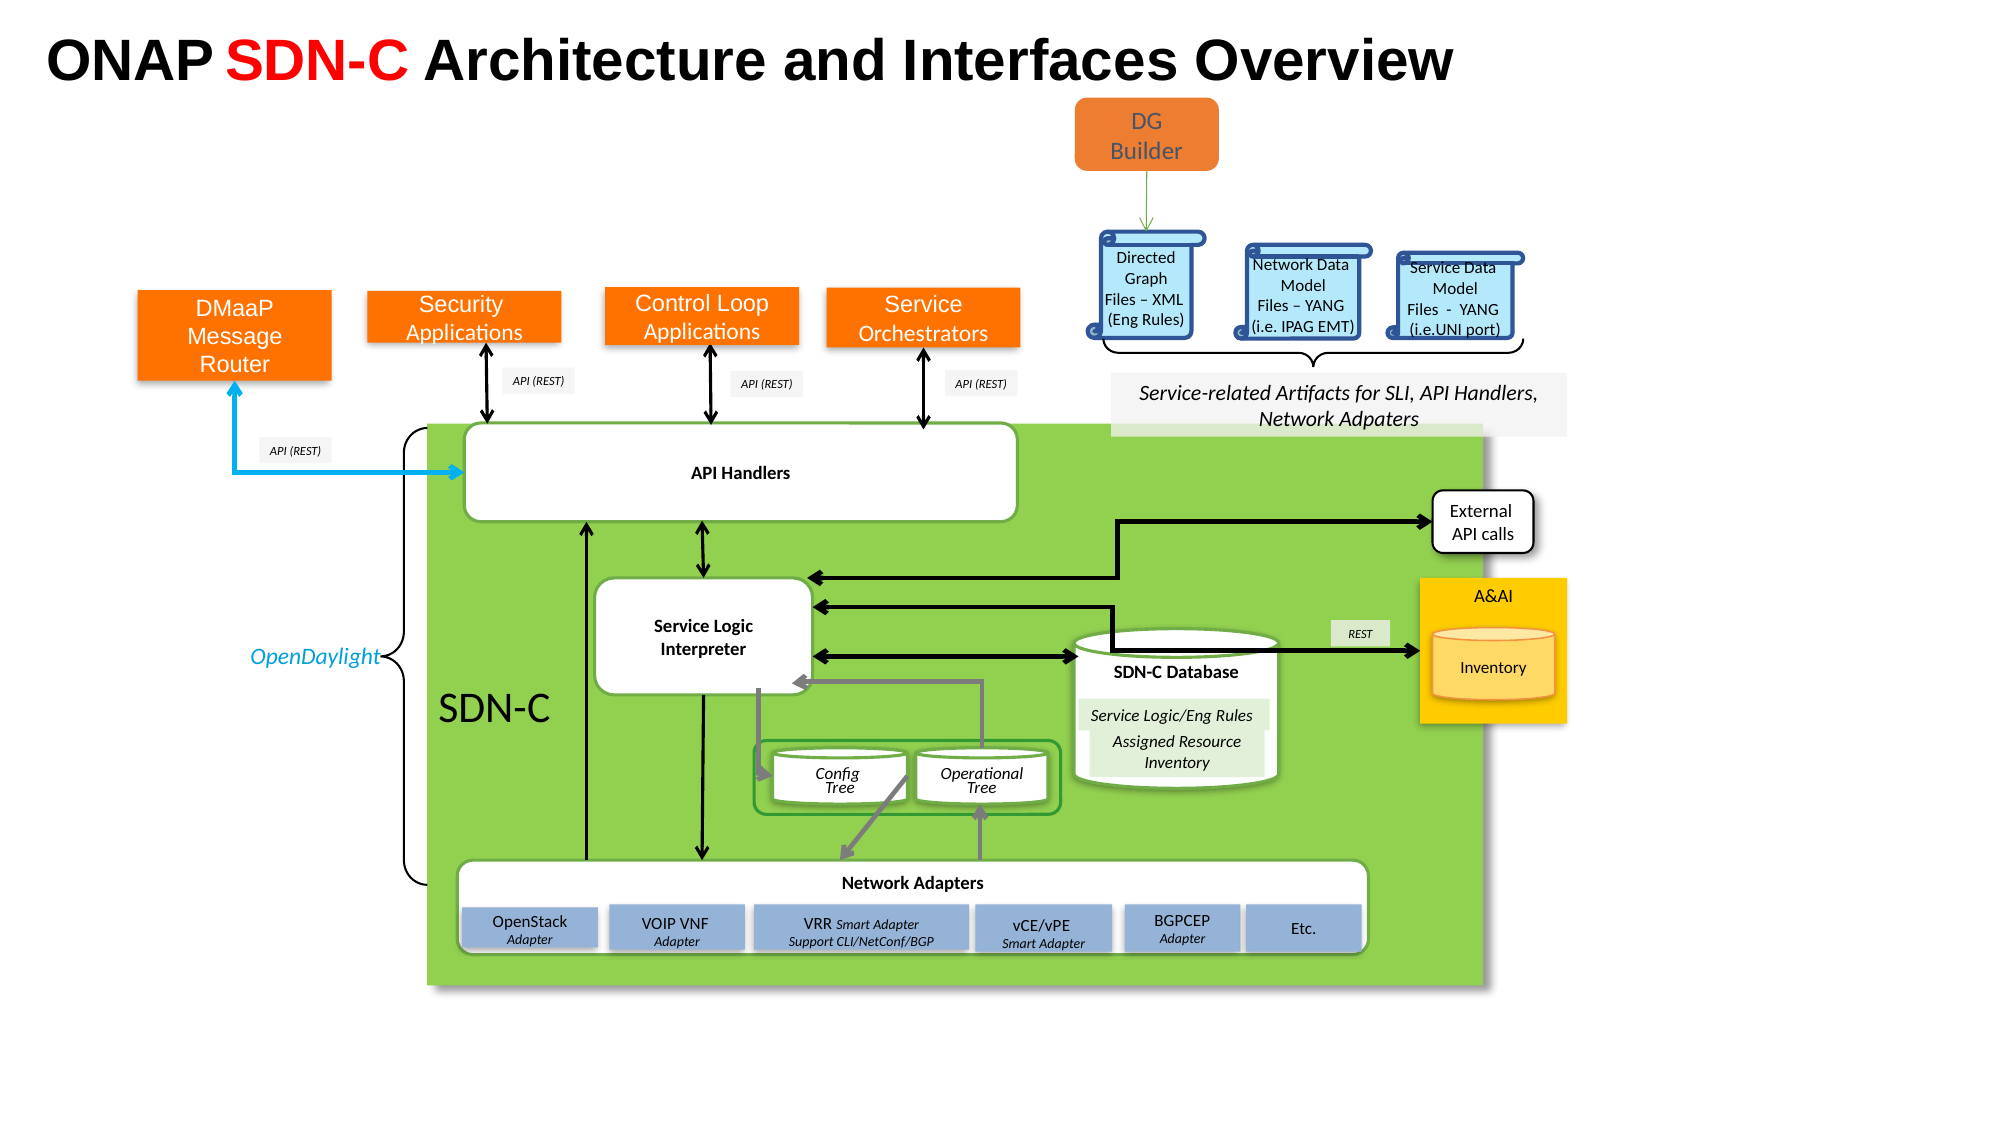

# ONAP SDN-C Architecture and Interfaces Overview
DG
Builder

Directed
Graph
Files – XML
(Eng Rules)
Network Data
Model
Files – YANG
(i.e. IPAG EMT)
Service Data
Model
Files  -  YANG
(i.e.UNI port)
Control Loop
Applications
Service
Orchestrators
DMaaP
Message Router
Security
Applications
API (REST)
API (REST)
API (REST)
Service-related Artifacts for SLI, API Handlers, Network Adpaters
API Handlers
SDN-C

API (REST)
External  API calls
A&AI
Service Logic Interpreter
REST
Inventory
SDN-C Database
OpenDaylight

Service Logic/Eng Rules
Assigned Resource Inventory

Config
Tree
Operational
Tree
Network Adapters
VOIP VNF
Adapter
VRR Smart Adapter
Support CLI/NetConf/BGP
vCE/vPE
Smart Adapter
BGPCEP
Adapter
Etc.
OpenStack
Adapter